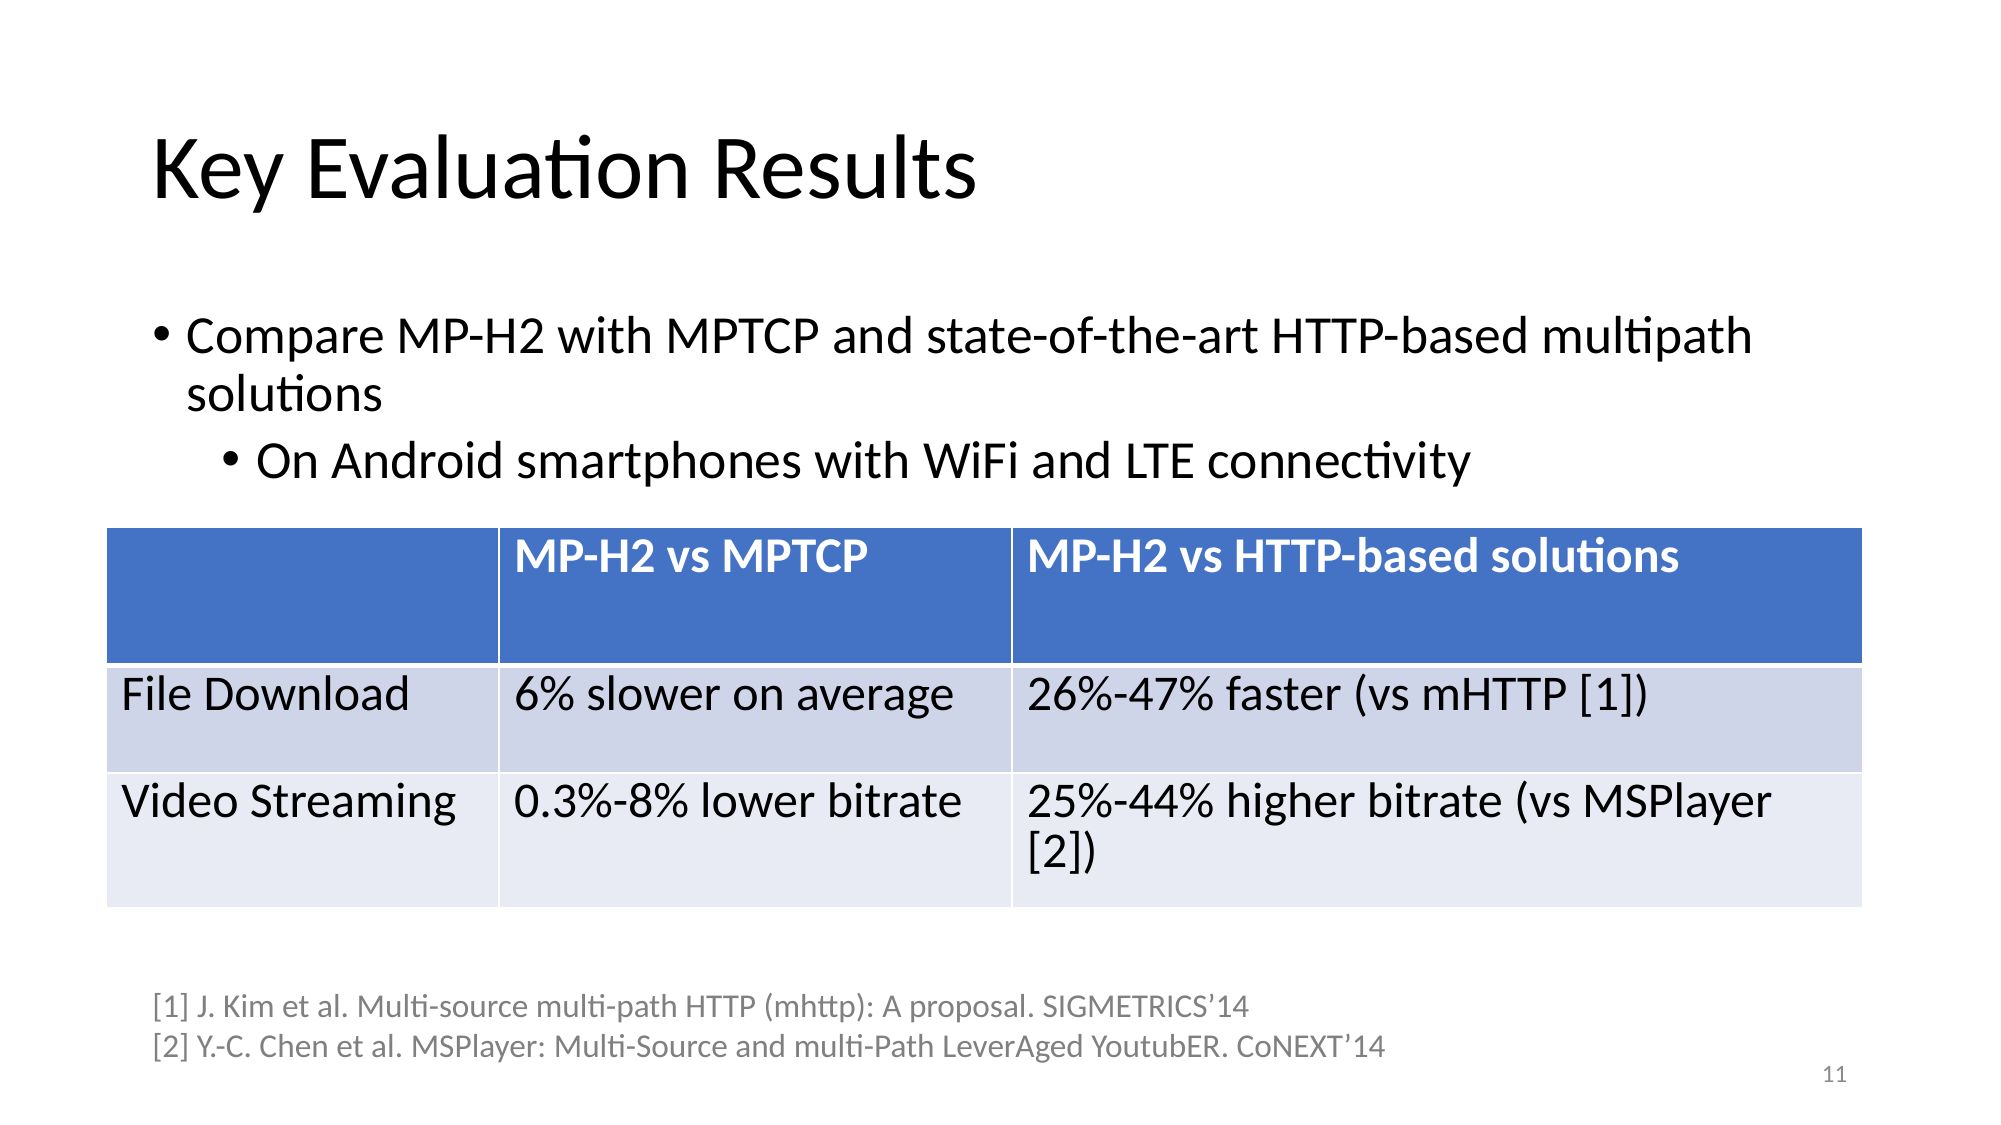

# Key Evaluation Results
Compare MP-H2 with MPTCP and state-of-the-art HTTP-based multipath solutions
On Android smartphones with WiFi and LTE connectivity
|  | MP-H2 vs MPTCP | MP-H2 vs HTTP-based solutions |
| --- | --- | --- |
| File Download | 6% slower on average | 26%-47% faster (vs mHTTP [1]) |
| Video Streaming | 0.3%-8% lower bitrate | 25%-44% higher bitrate (vs MSPlayer [2]) |
[1] J. Kim et al. Multi-source multi-path HTTP (mhttp): A proposal. SIGMETRICS’14
[2] Y.-C. Chen et al. MSPlayer: Multi-Source and multi-Path LeverAged YoutubER. CoNEXT’14
11